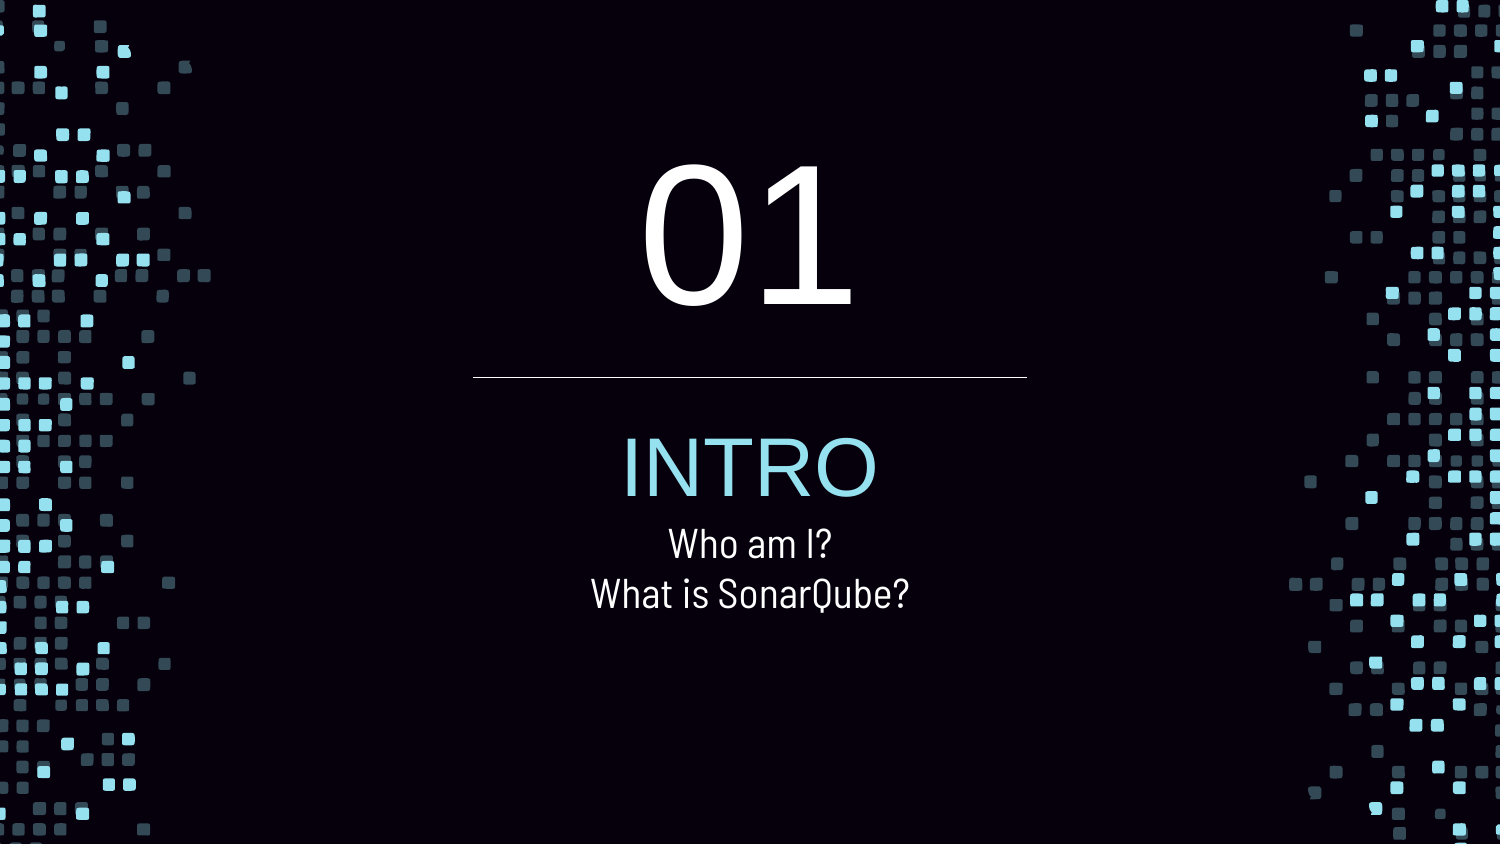

# 01
INTRO
Who am I?
What is SonarQube?